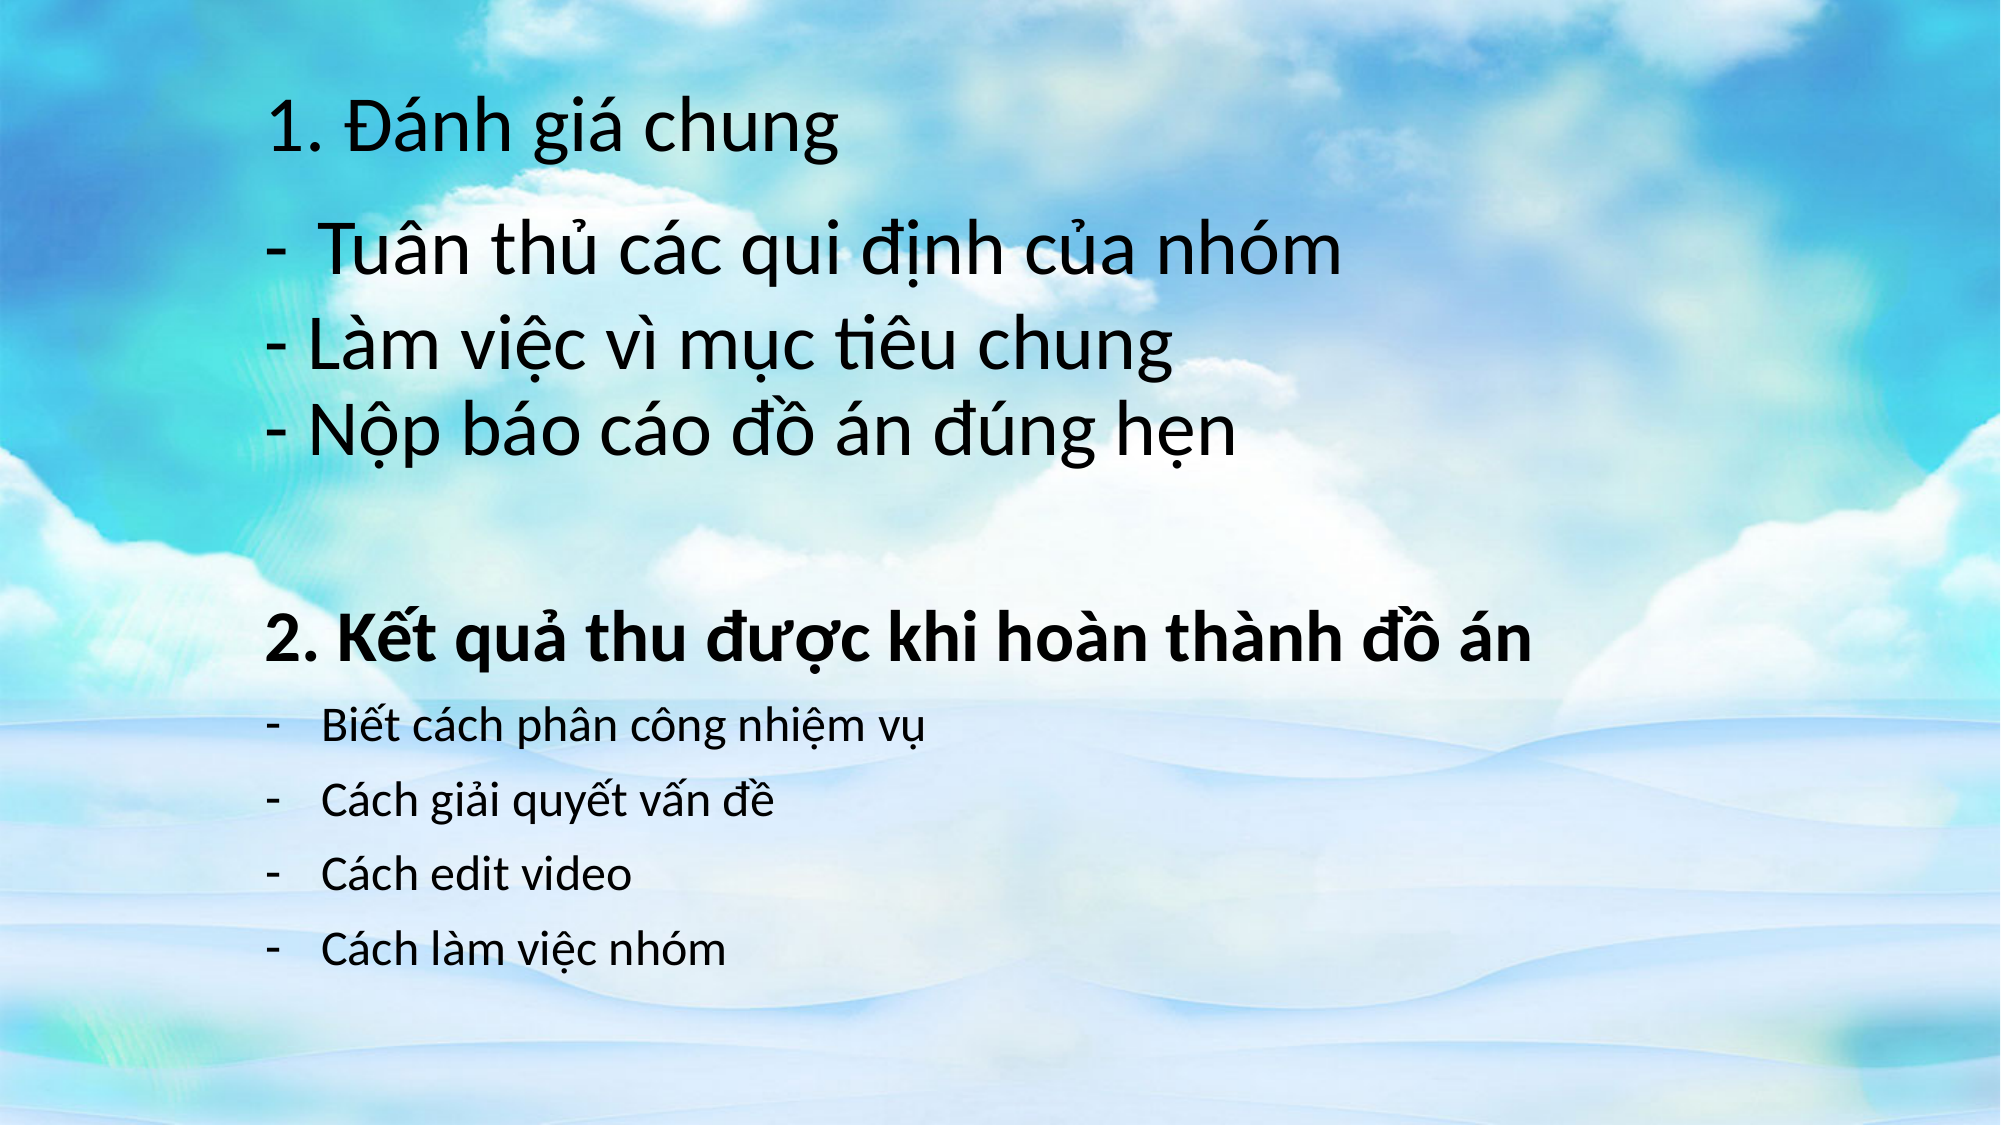

# 1. Đánh giá chung - Tuân thủ các qui định của nhóm - Làm việc vì mục tiêu chung - Nộp báo cáo đồ án đúng hẹn
2. Kết quả thu được khi hoàn thành đồ án
Biết cách phân công nhiệm vụ
Cách giải quyết vấn đề
Cách edit video
Cách làm việc nhóm